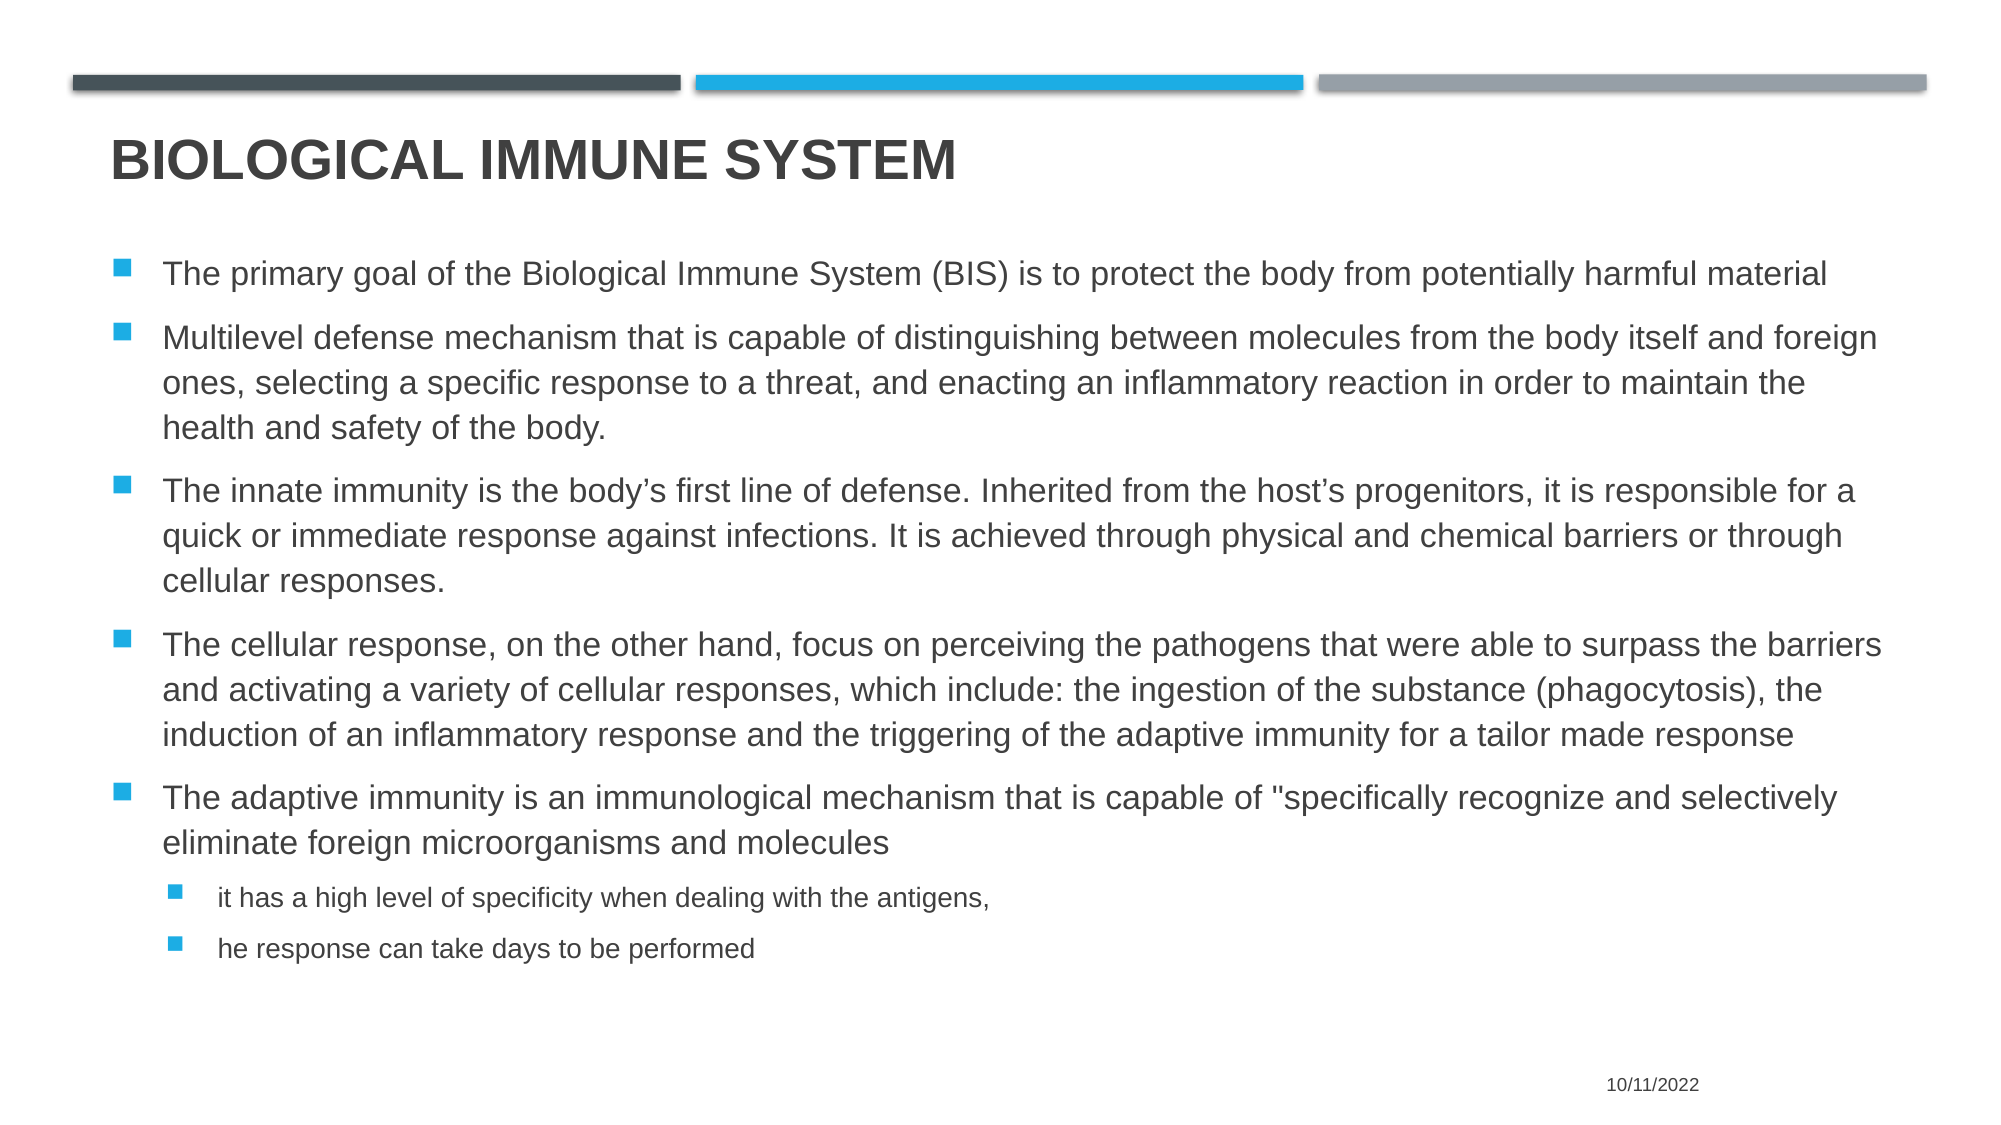

Biological immune system
The primary goal of the Biological Immune System (BIS) is to protect the body from potentially harmful material
Multilevel defense mechanism that is capable of distinguishing between molecules from the body itself and foreign ones, selecting a specific response to a threat, and enacting an inflammatory reaction in order to maintain the health and safety of the body.
The innate immunity is the body’s first line of defense. Inherited from the host’s progenitors, it is responsible for a quick or immediate response against infections. It is achieved through physical and chemical barriers or through cellular responses.
The cellular response, on the other hand, focus on perceiving the pathogens that were able to surpass the barriers and activating a variety of cellular responses, which include: the ingestion of the substance (phagocytosis), the induction of an inflammatory response and the triggering of the adaptive immunity for a tailor made response
The adaptive immunity is an immunological mechanism that is capable of "specifically recognize and selectively eliminate foreign microorganisms and molecules
it has a high level of specificity when dealing with the antigens,
he response can take days to be performed
10/11/2022